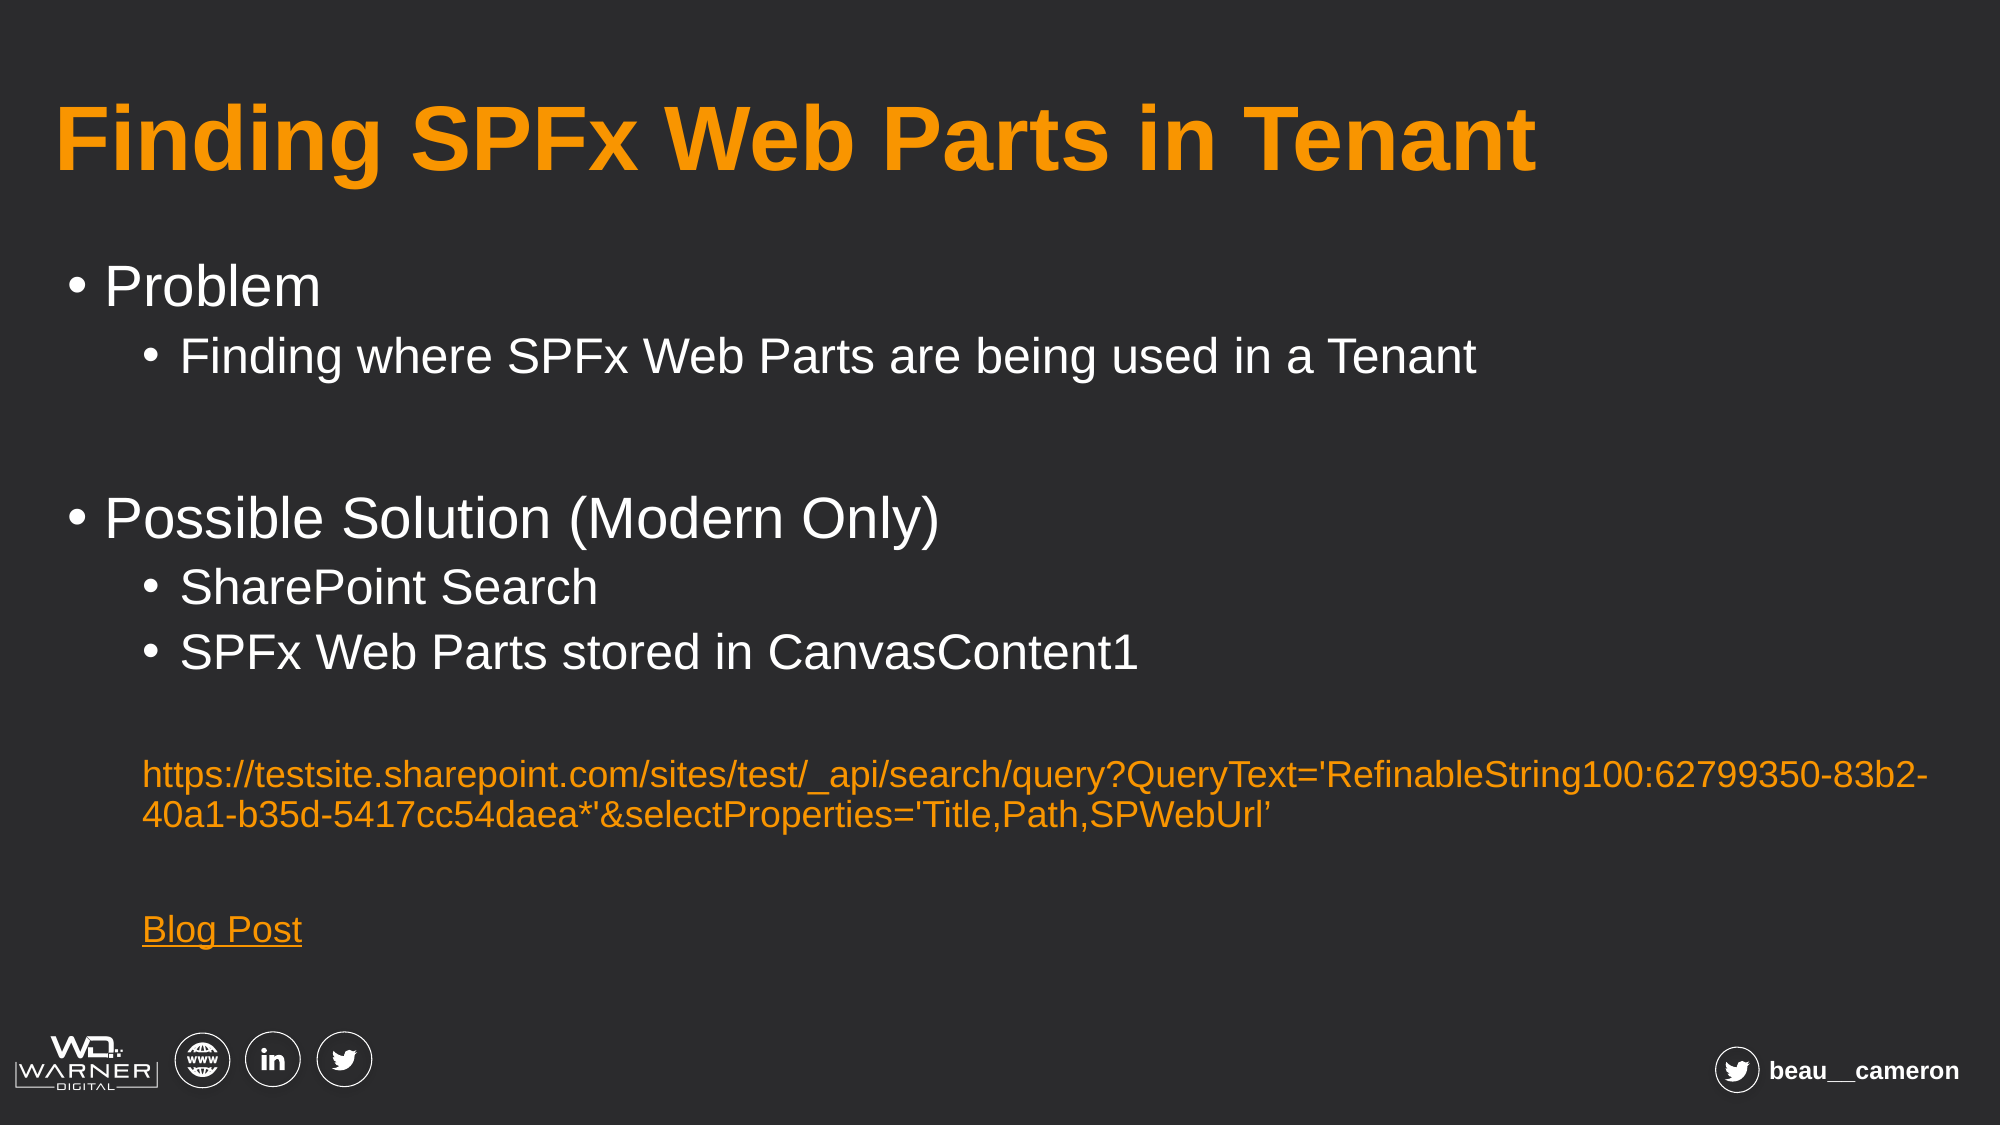

Finding SPFx Web Parts in Tenant
Problem
Finding where SPFx Web Parts are being used in a Tenant

Possible Solution (Modern Only)
SharePoint Search
SPFx Web Parts stored in CanvasContent1

https://testsite.sharepoint.com/sites/test/_api/search/query?QueryText='RefinableString100:62799350-83b2-40a1-b35d-5417cc54daea*'&selectProperties='Title,Path,SPWebUrl’

Blog Post